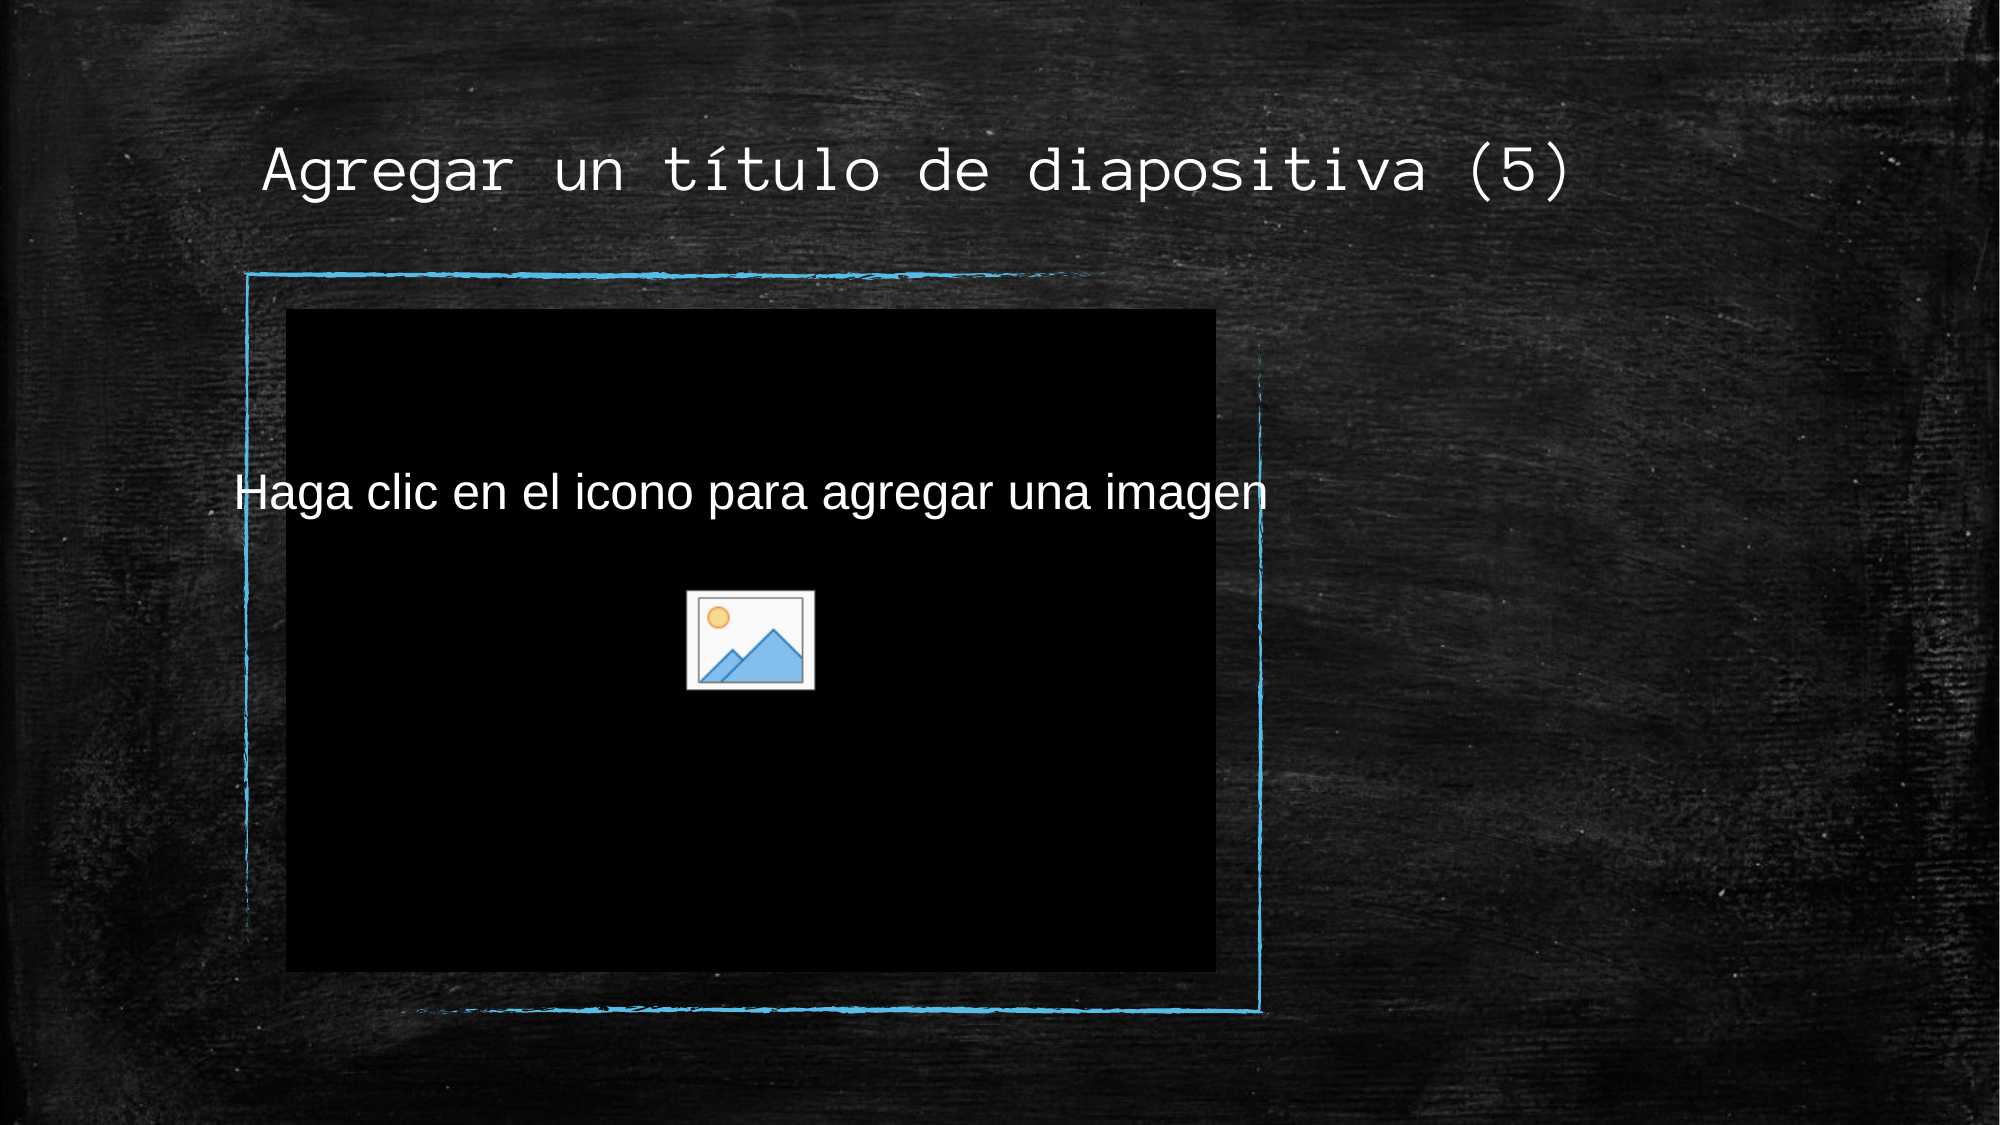

# Agregar un título de diapositiva (5)